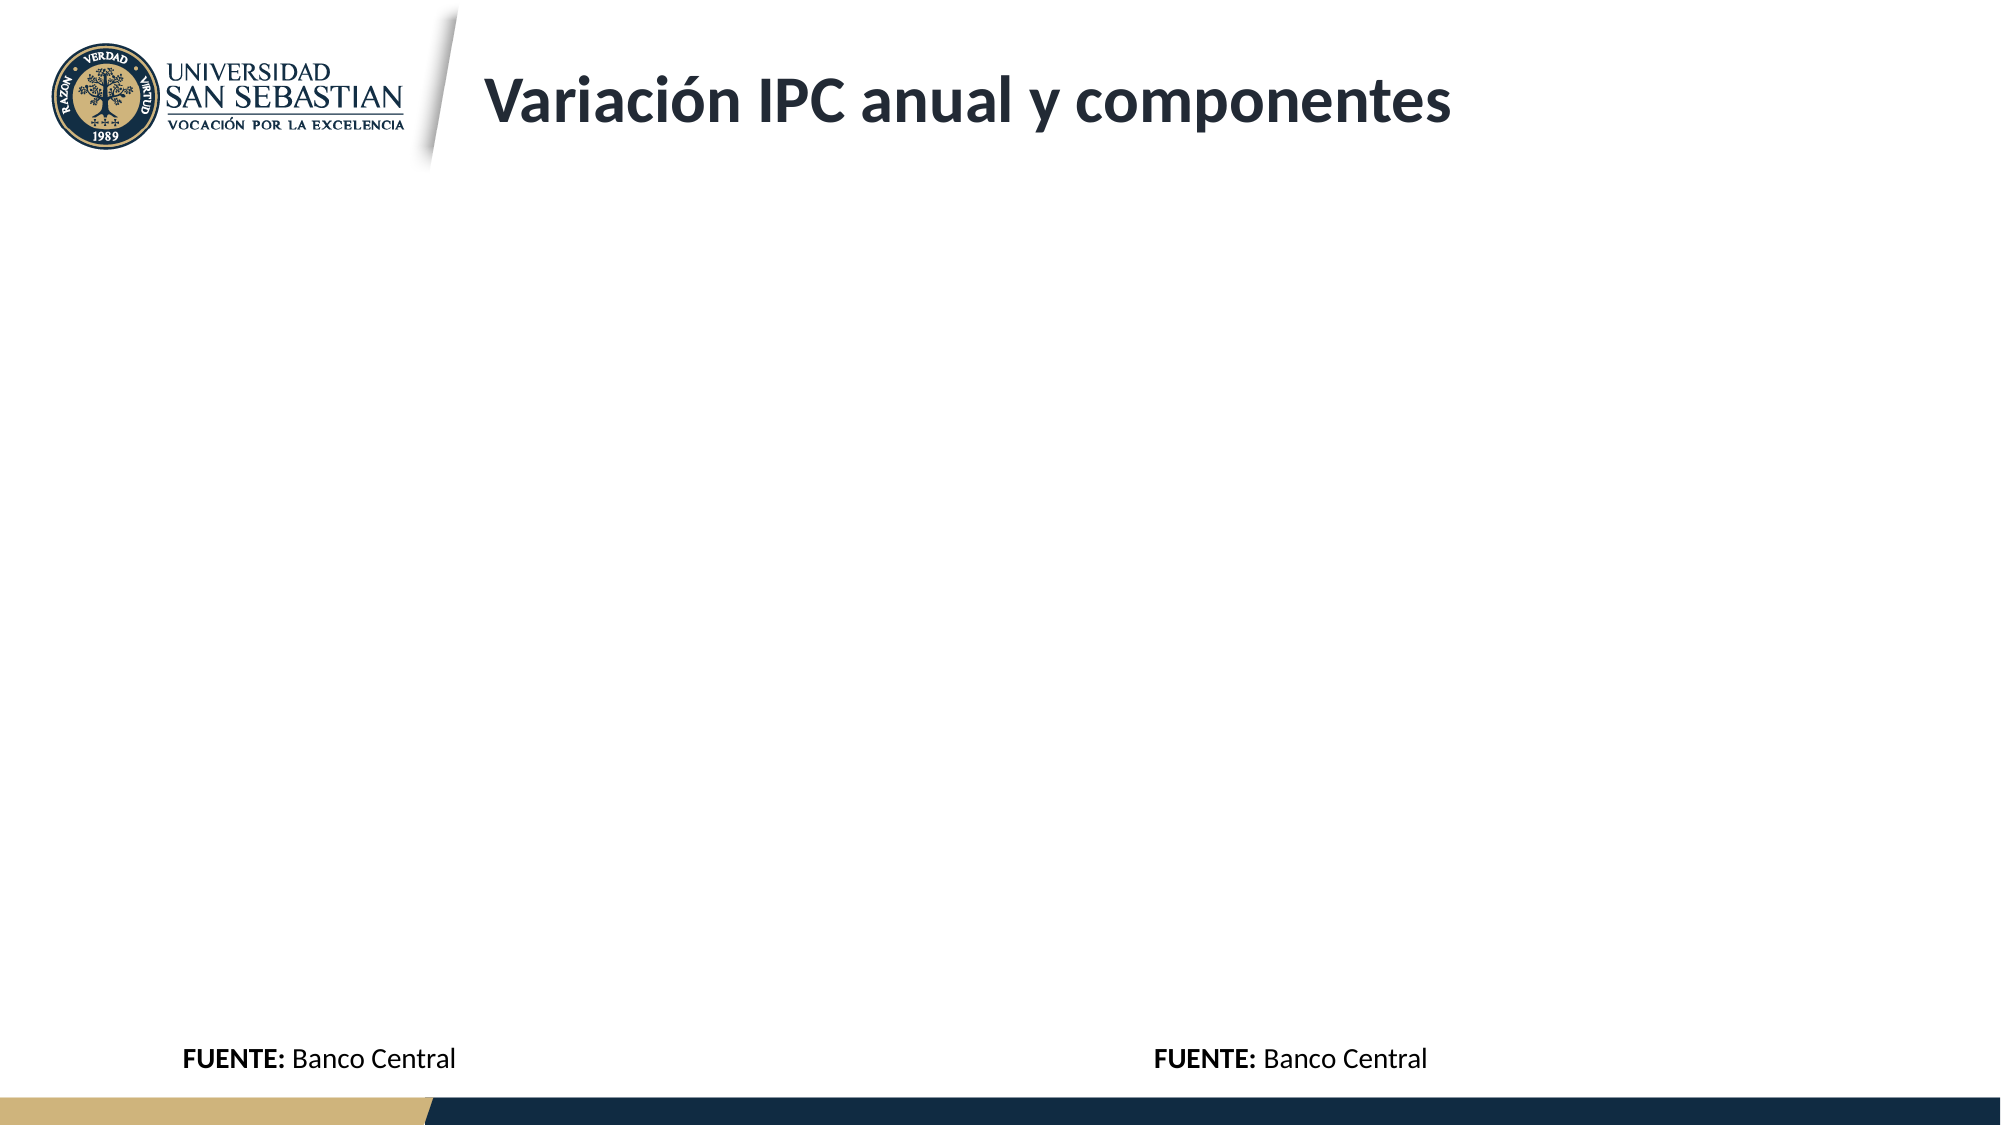

Variación IPC anual y componentes
#
FUENTE: Banco Central
FUENTE: Banco Central